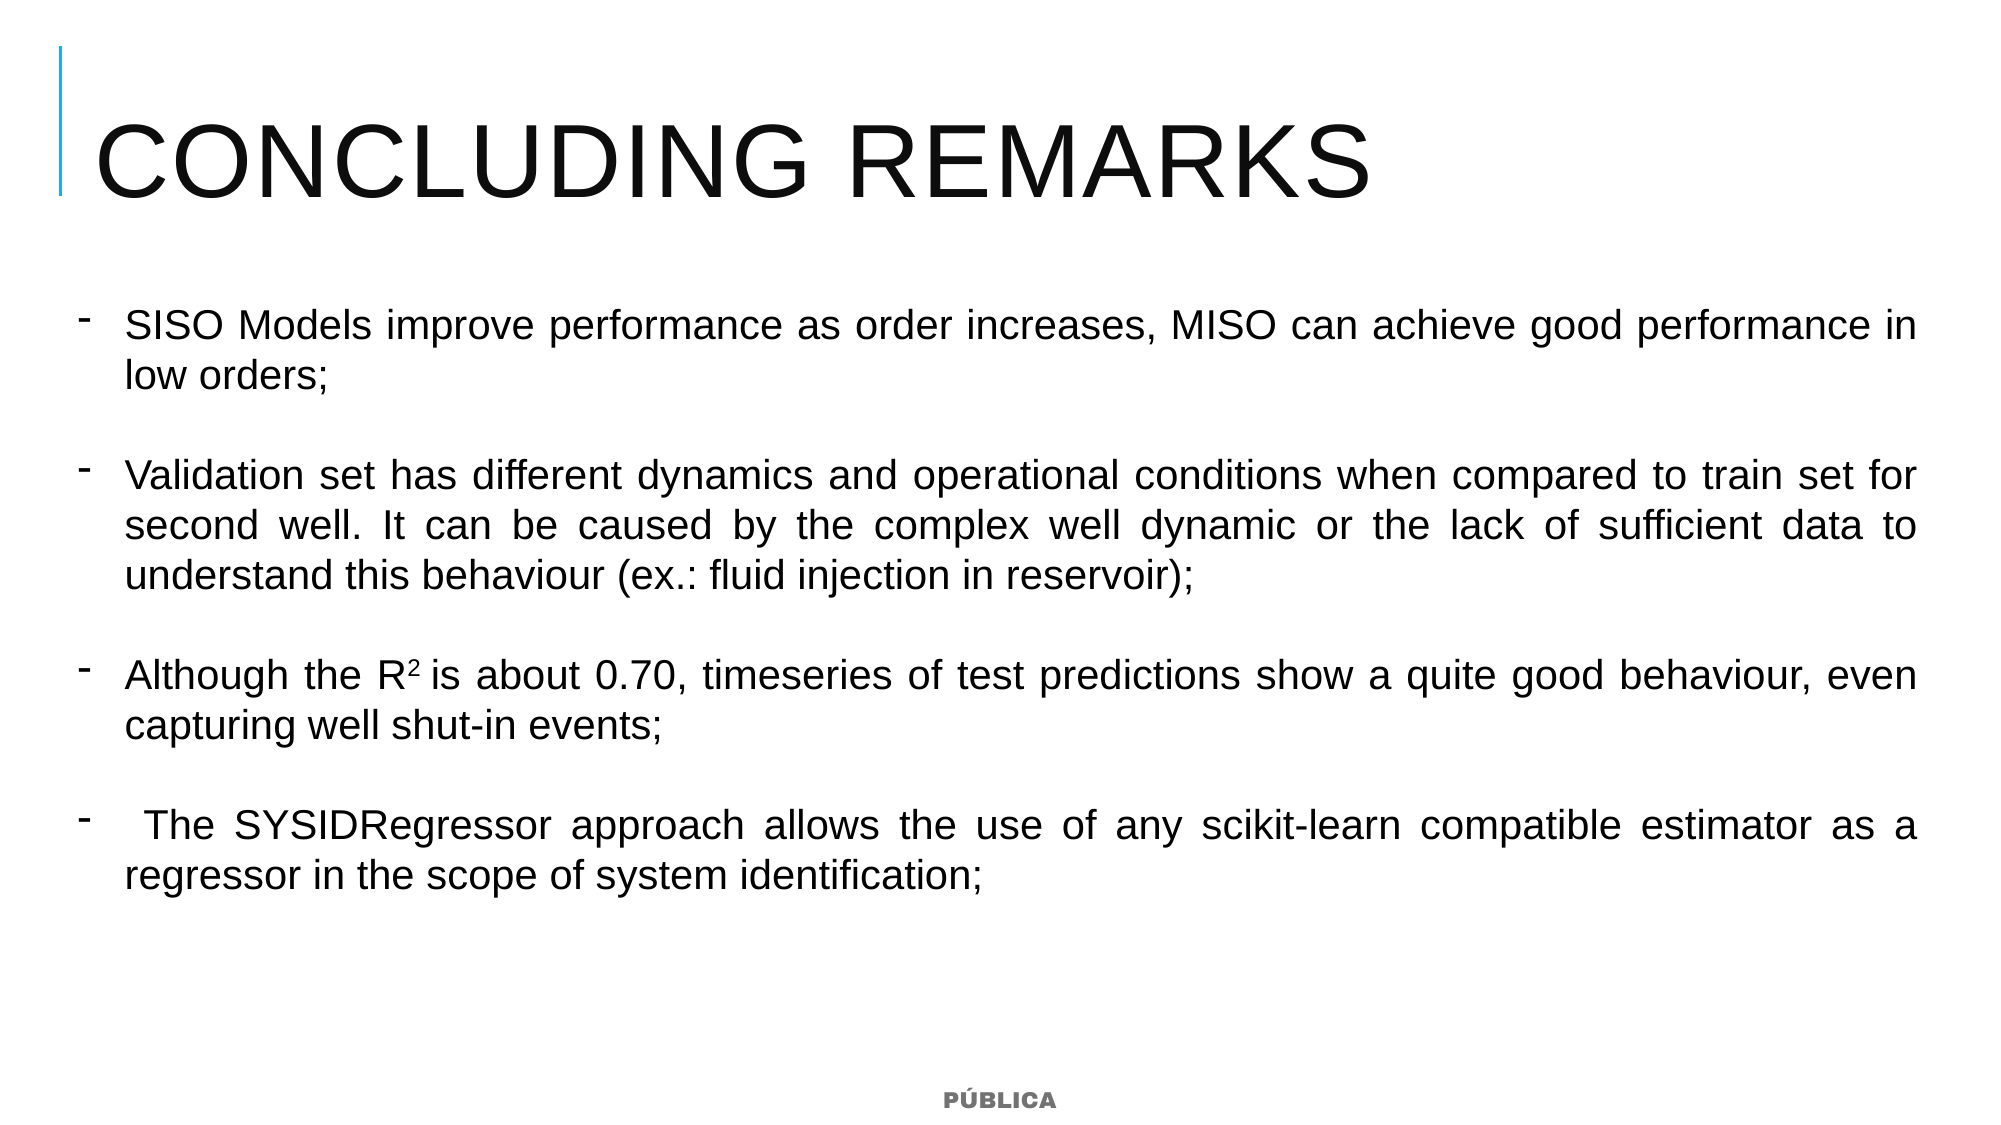

# Concluding remarks
SISO Models improve performance as order increases, MISO can achieve good performance in low orders;

Validation set has different dynamics and operational conditions when compared to train set for second well. It can be caused by the complex well dynamic or the lack of sufficient data to understand this behaviour (ex.: fluid injection in reservoir);

Although the R2 is about 0.70, timeseries of test predictions show a quite good behaviour, even capturing well shut-in events;

 The SYSIDRegressor approach allows the use of any scikit-learn compatible estimator as a regressor in the scope of system identification;